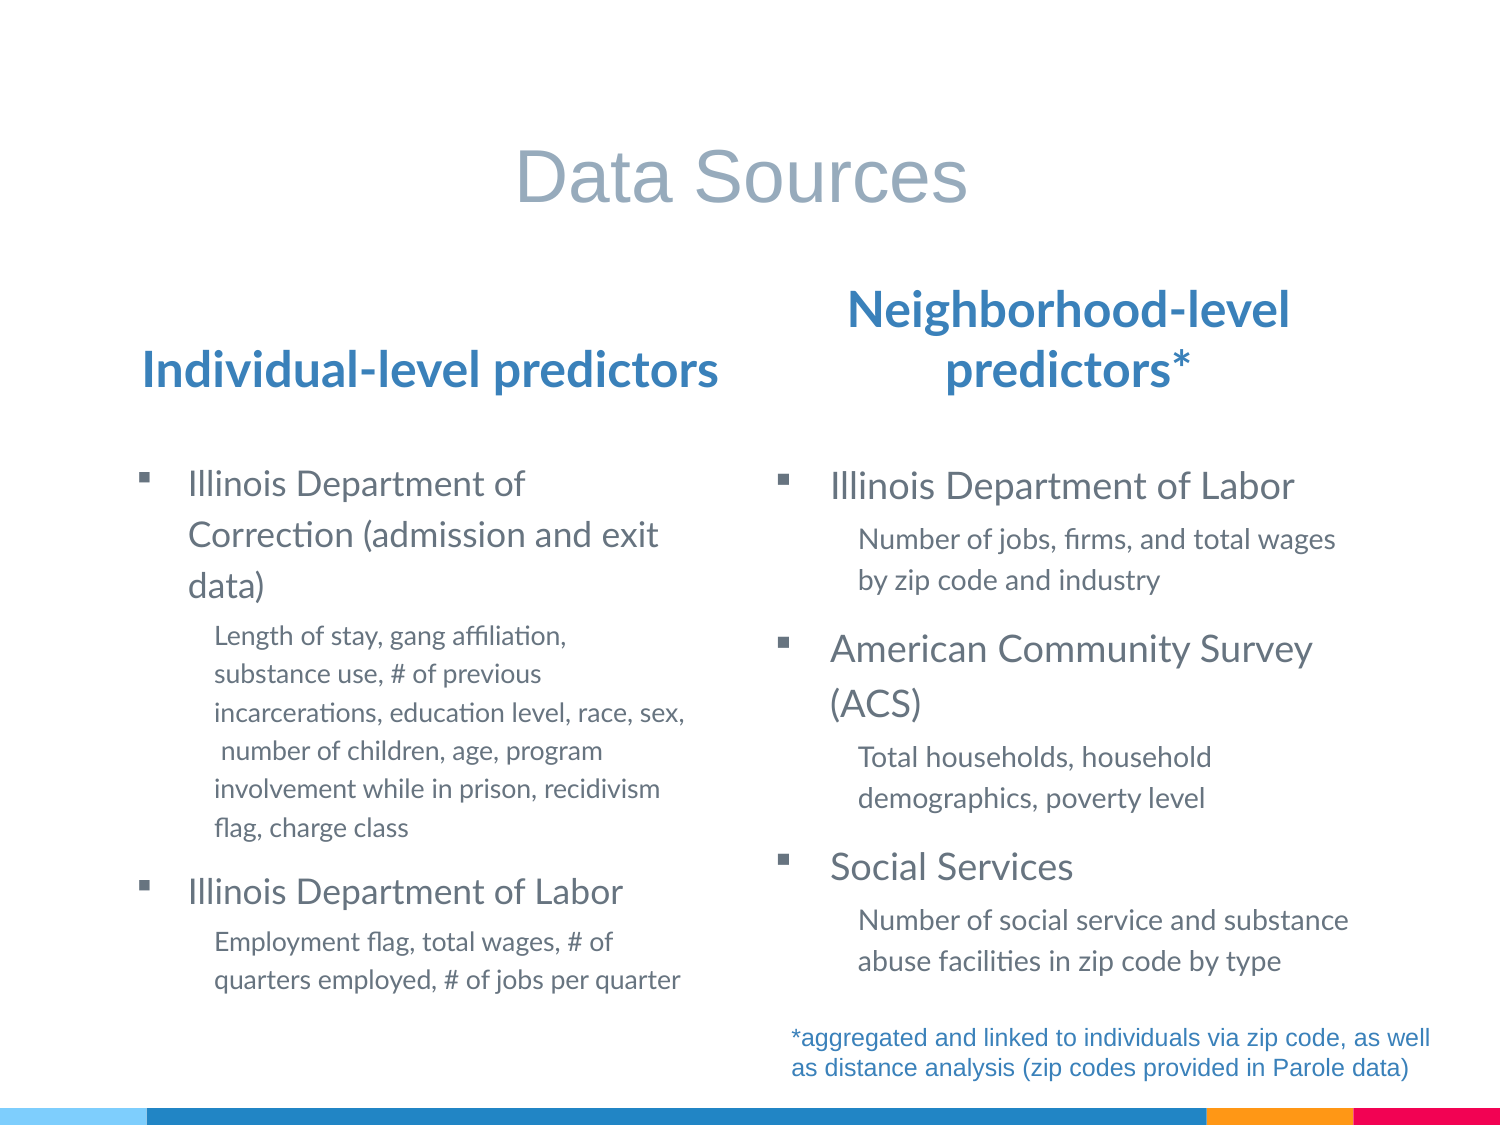

# Data Sources
Individual-level predictors
Neighborhood-level predictors*
Illinois Department of Correction (admission and exit data)
Length of stay, gang affiliation, substance use, # of previous incarcerations, education level, race, sex,  number of children, age, program involvement while in prison, recidivism flag, charge class
Illinois Department of Labor
Employment flag, total wages, # of quarters employed, # of jobs per quarter

Illinois Department of Labor
Number of jobs, firms, and total wages by zip code and industry
American Community Survey (ACS)
Total households, household demographics, poverty level
Social Services
Number of social service and substance abuse facilities in zip code by type
*aggregated and linked to individuals via zip code, as well as distance analysis (zip codes provided in Parole data)